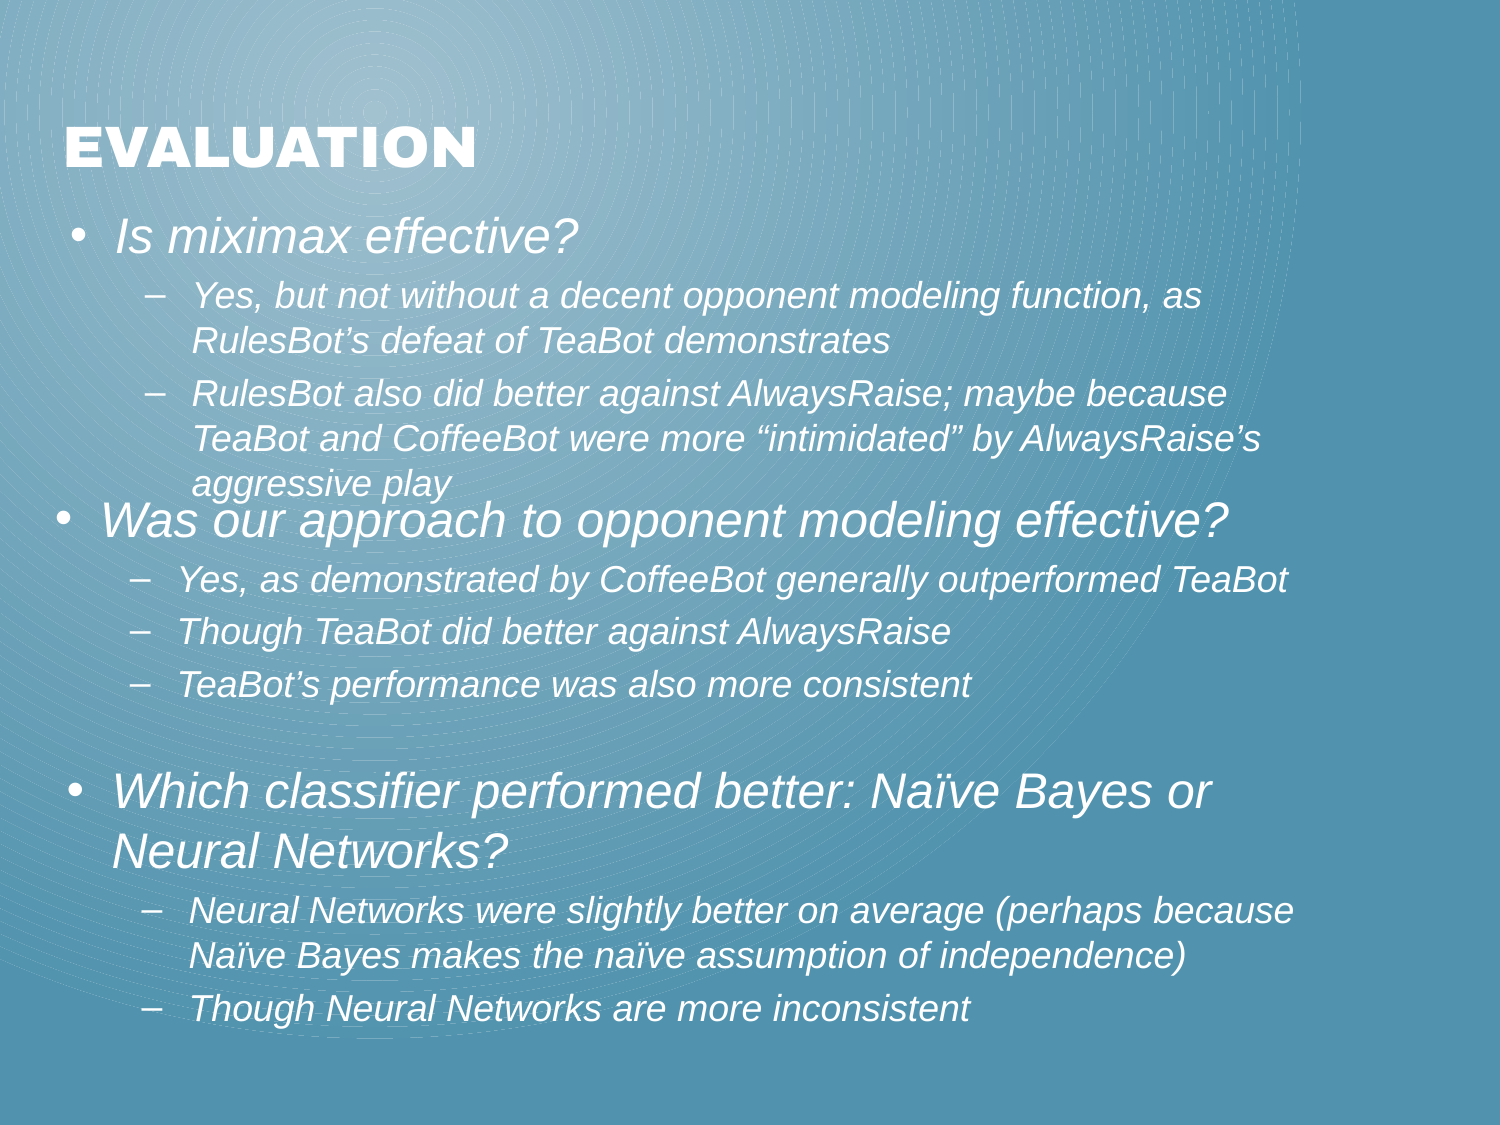

# evaluation
Is miximax effective?
Yes, but not without a decent opponent modeling function, as RulesBot’s defeat of TeaBot demonstrates
RulesBot also did better against AlwaysRaise; maybe because TeaBot and CoffeeBot were more “intimidated” by AlwaysRaise’s aggressive play

Was our approach to opponent modeling effective?
Yes, as demonstrated by CoffeeBot generally outperformed TeaBot
Though TeaBot did better against AlwaysRaise
TeaBot’s performance was also more consistent

Which classifier performed better: Naïve Bayes or Neural Networks?
Neural Networks were slightly better on average (perhaps because Naïve Bayes makes the naïve assumption of independence)
Though Neural Networks are more inconsistent